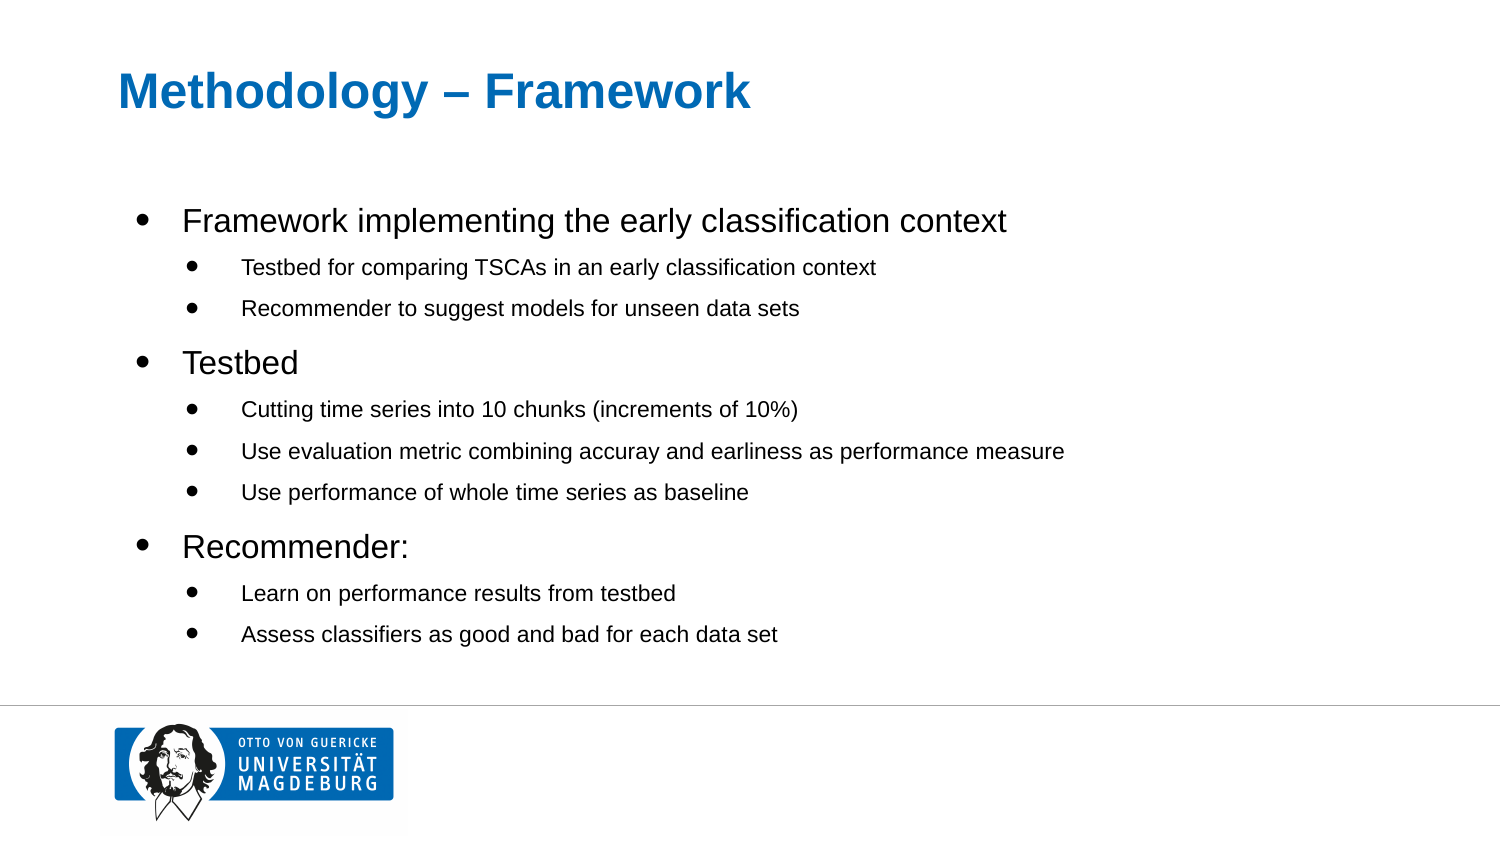

# Methodology – Framework
Framework implementing the early classification context
Testbed for comparing TSCAs in an early classification context
Recommender to suggest models for unseen data sets
Testbed
Cutting time series into 10 chunks (increments of 10%)
Use evaluation metric combining accuray and earliness as performance measure
Use performance of whole time series as baseline
Recommender:
Learn on performance results from testbed
Assess classifiers as good and bad for each data set